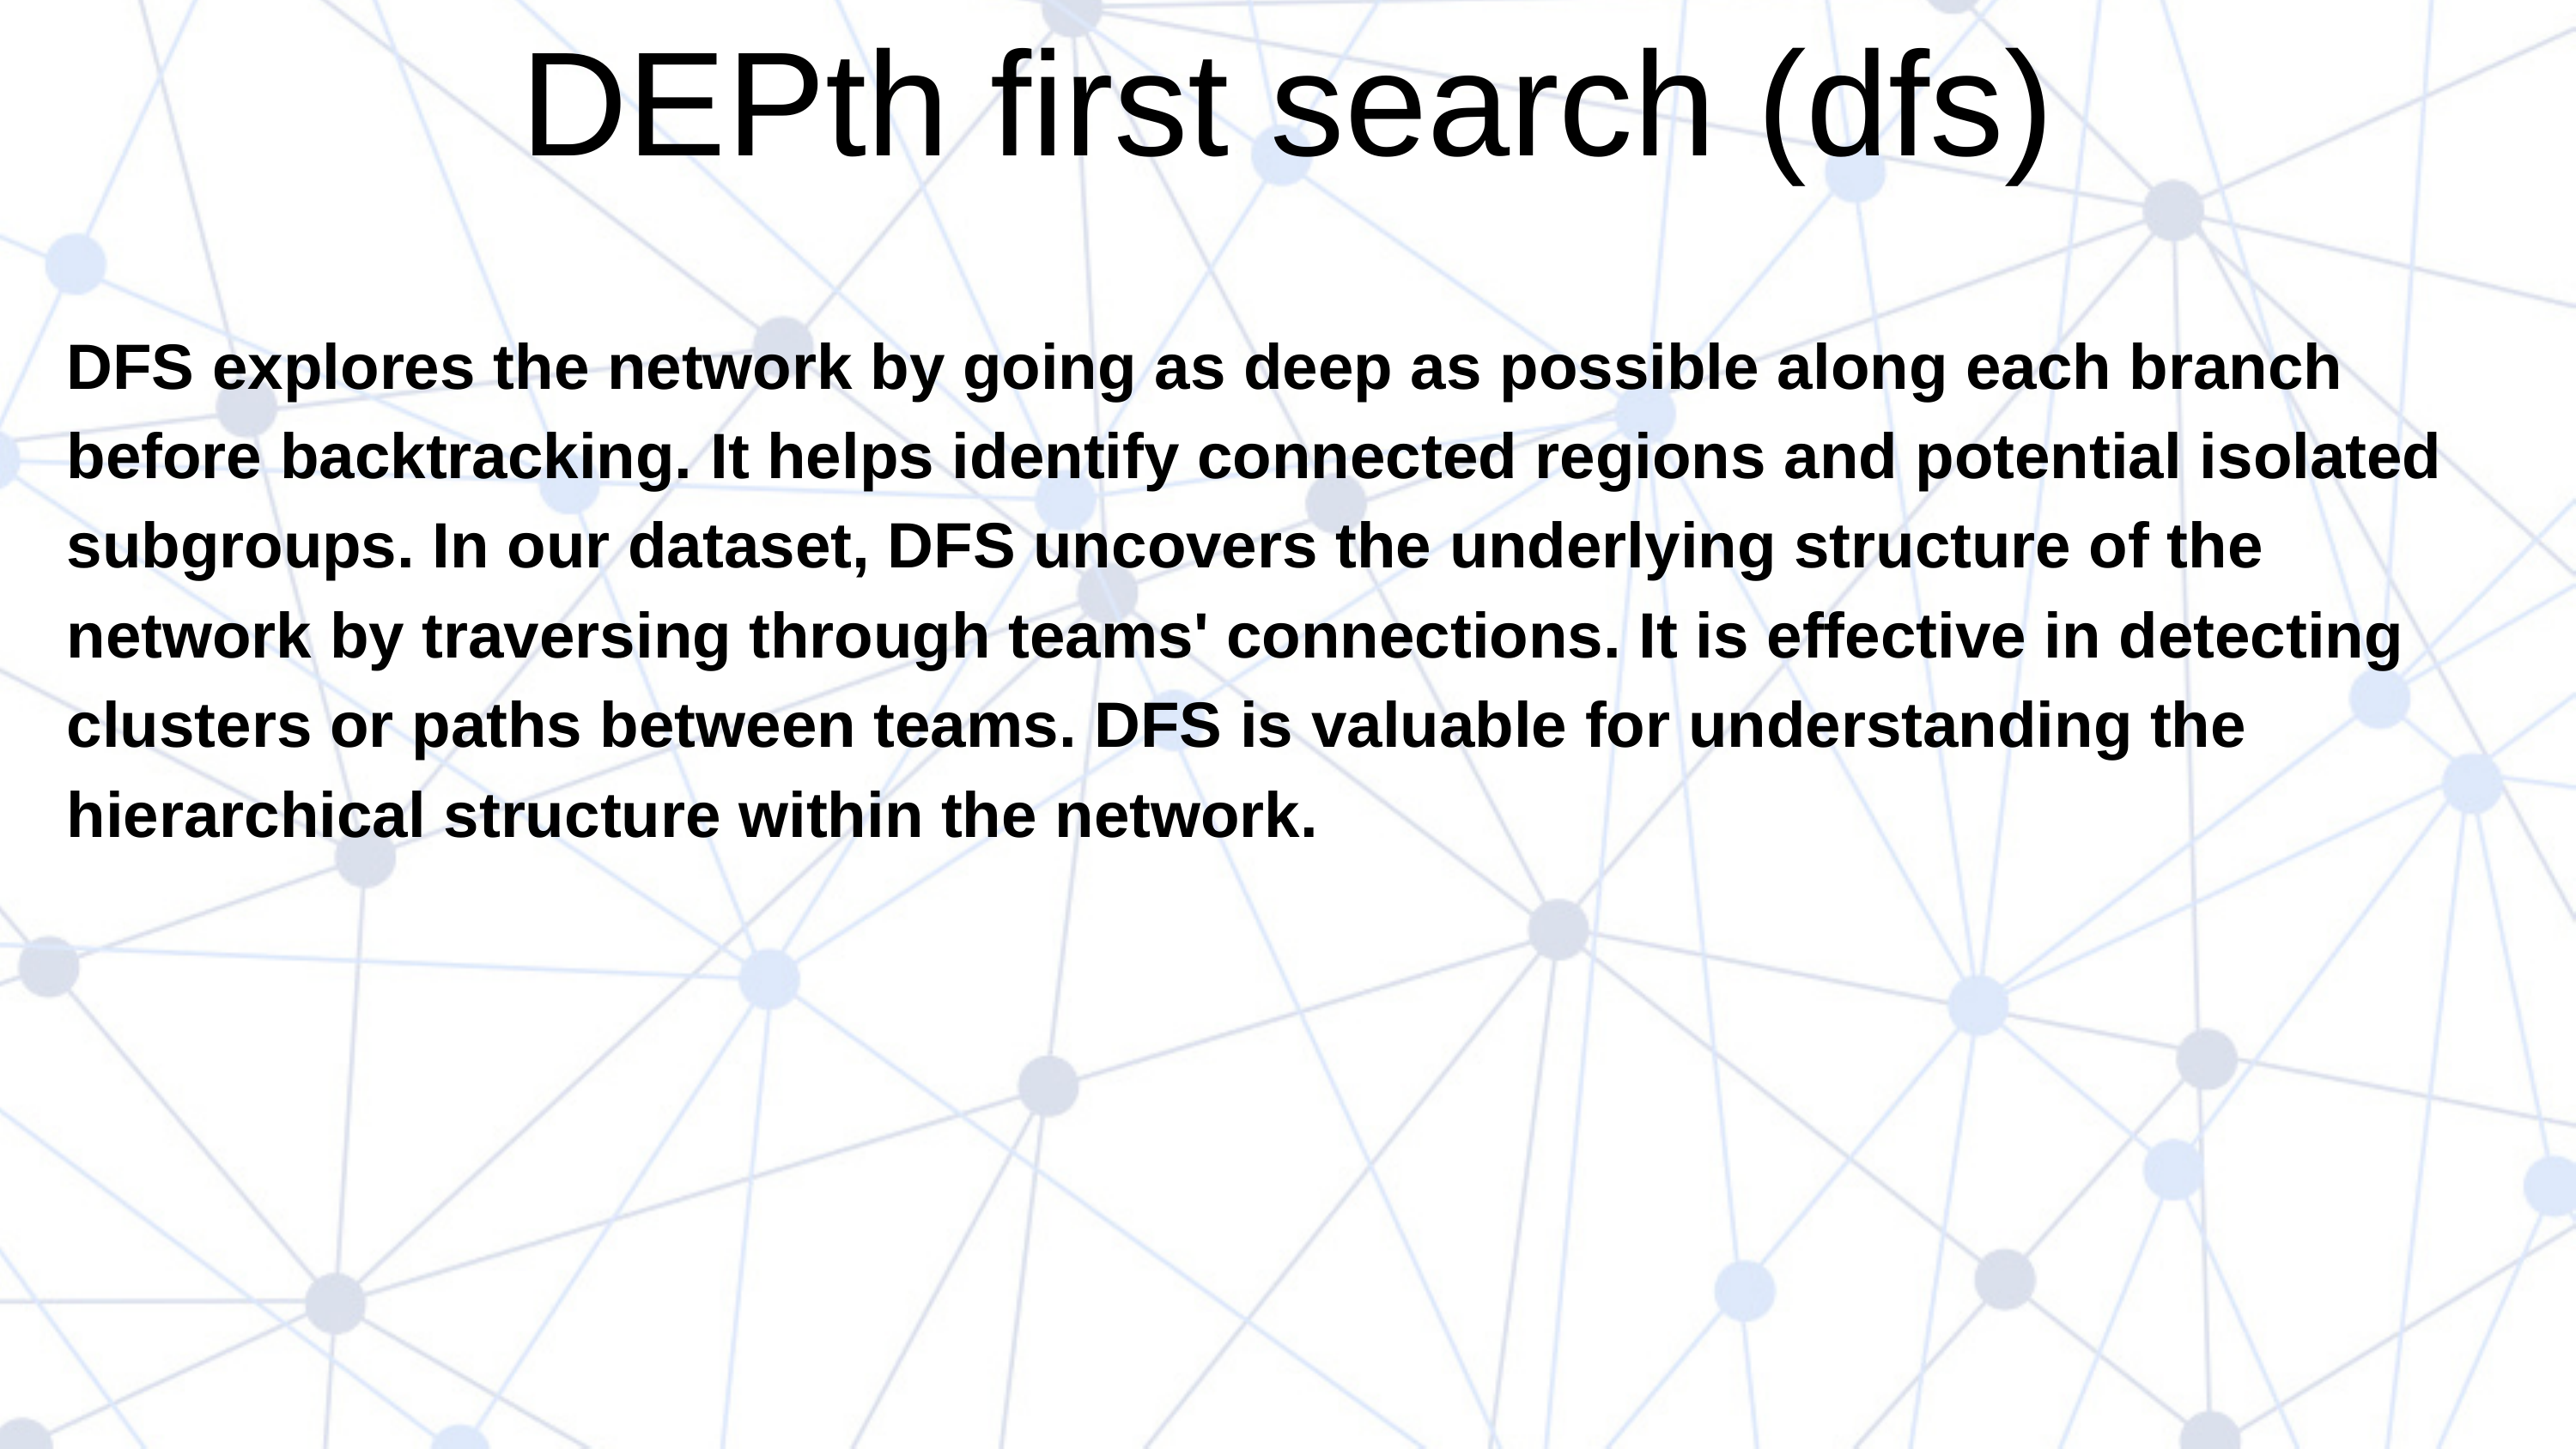

DEPth first search (dfs)
DFS explores the network by going as deep as possible along each branch before backtracking. It helps identify connected regions and potential isolated subgroups. In our dataset, DFS uncovers the underlying structure of the network by traversing through teams' connections. It is effective in detecting clusters or paths between teams. DFS is valuable for understanding the hierarchical structure within the network.